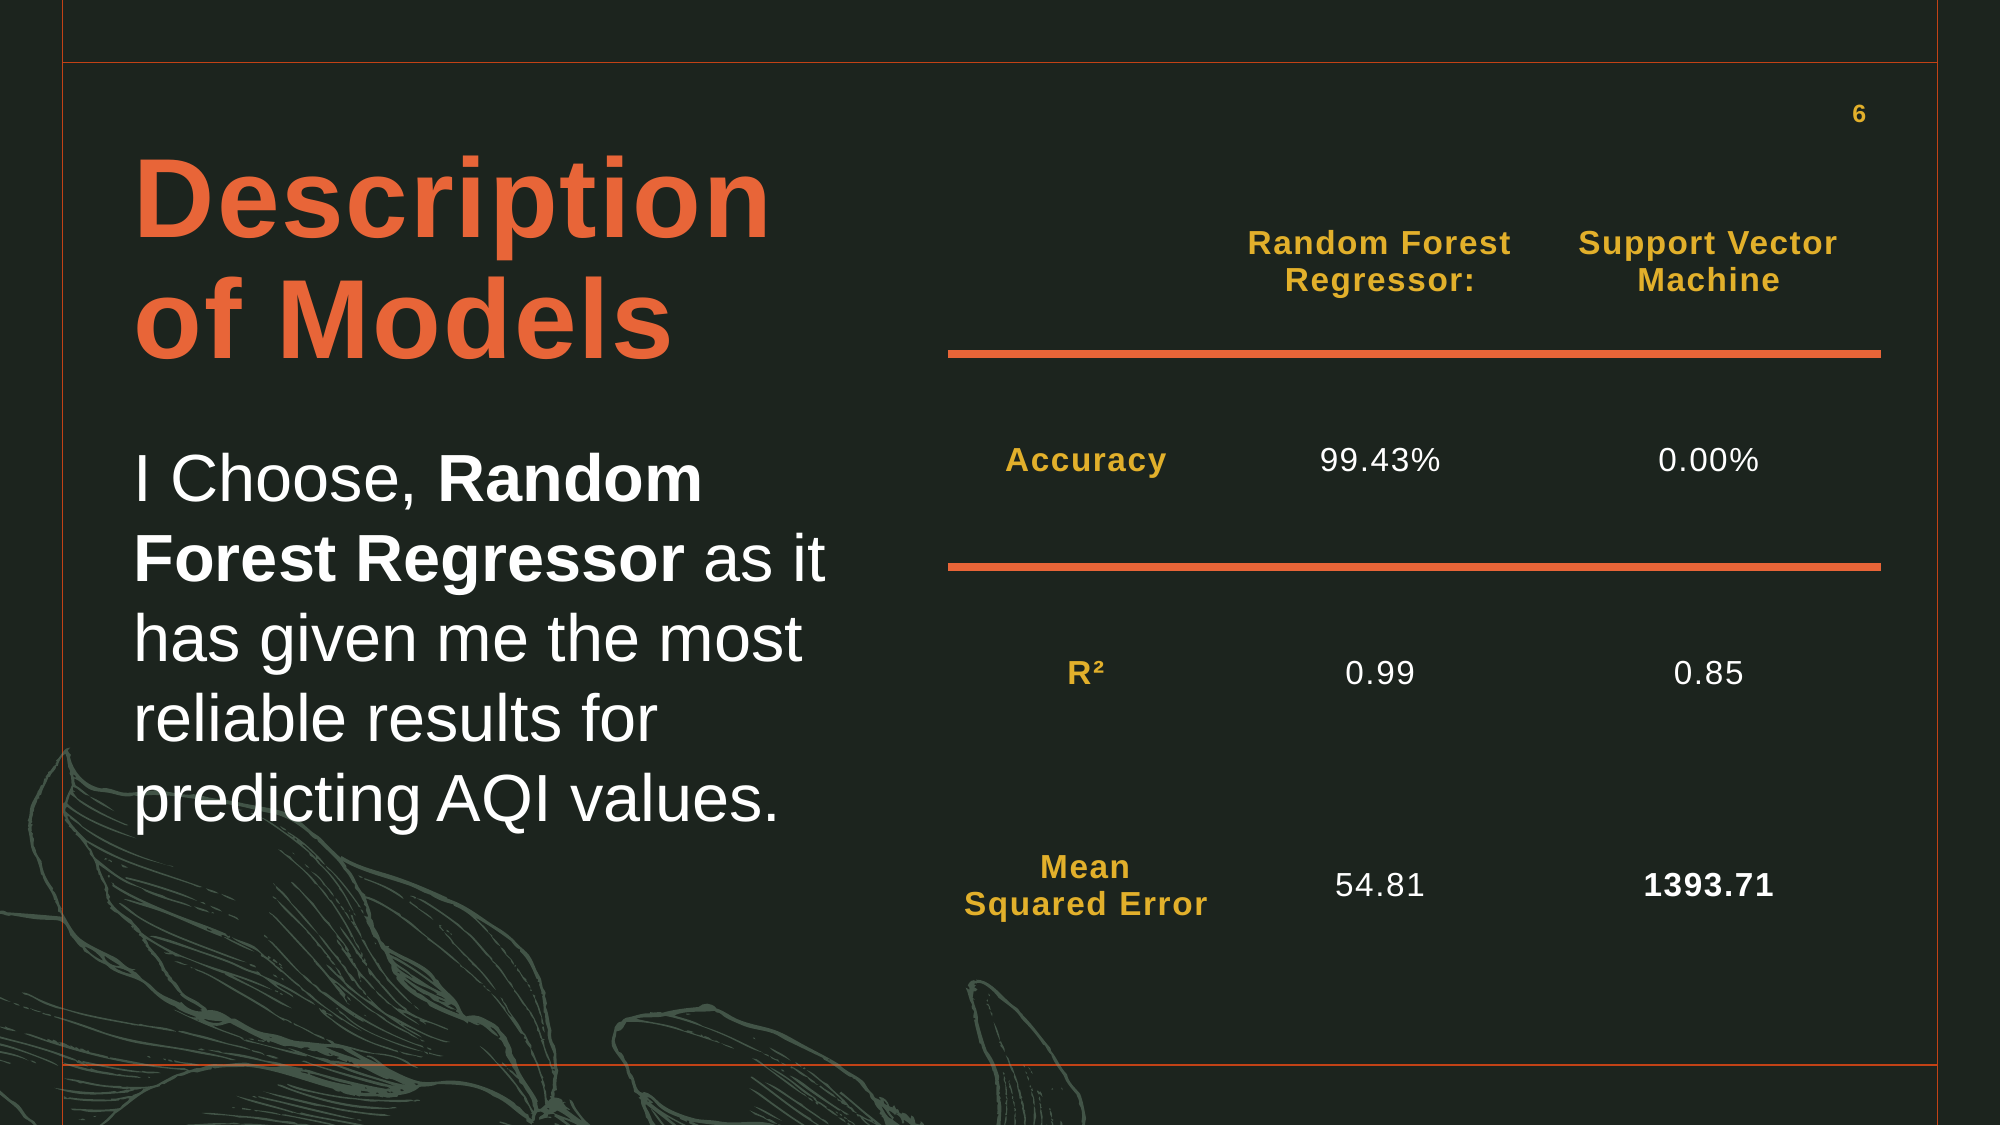

6
# Description of Models
|  | Random Forest Regressor: | Support Vector Machine |
| --- | --- | --- |
| Accuracy | 99.43% | 0.00% |
| R² | 0.99 | 0.85 |
| Mean Squared Error | 54.81 | 1393.71 |
I Choose, Random Forest Regressor as it has given me the most reliable results for predicting AQI values.